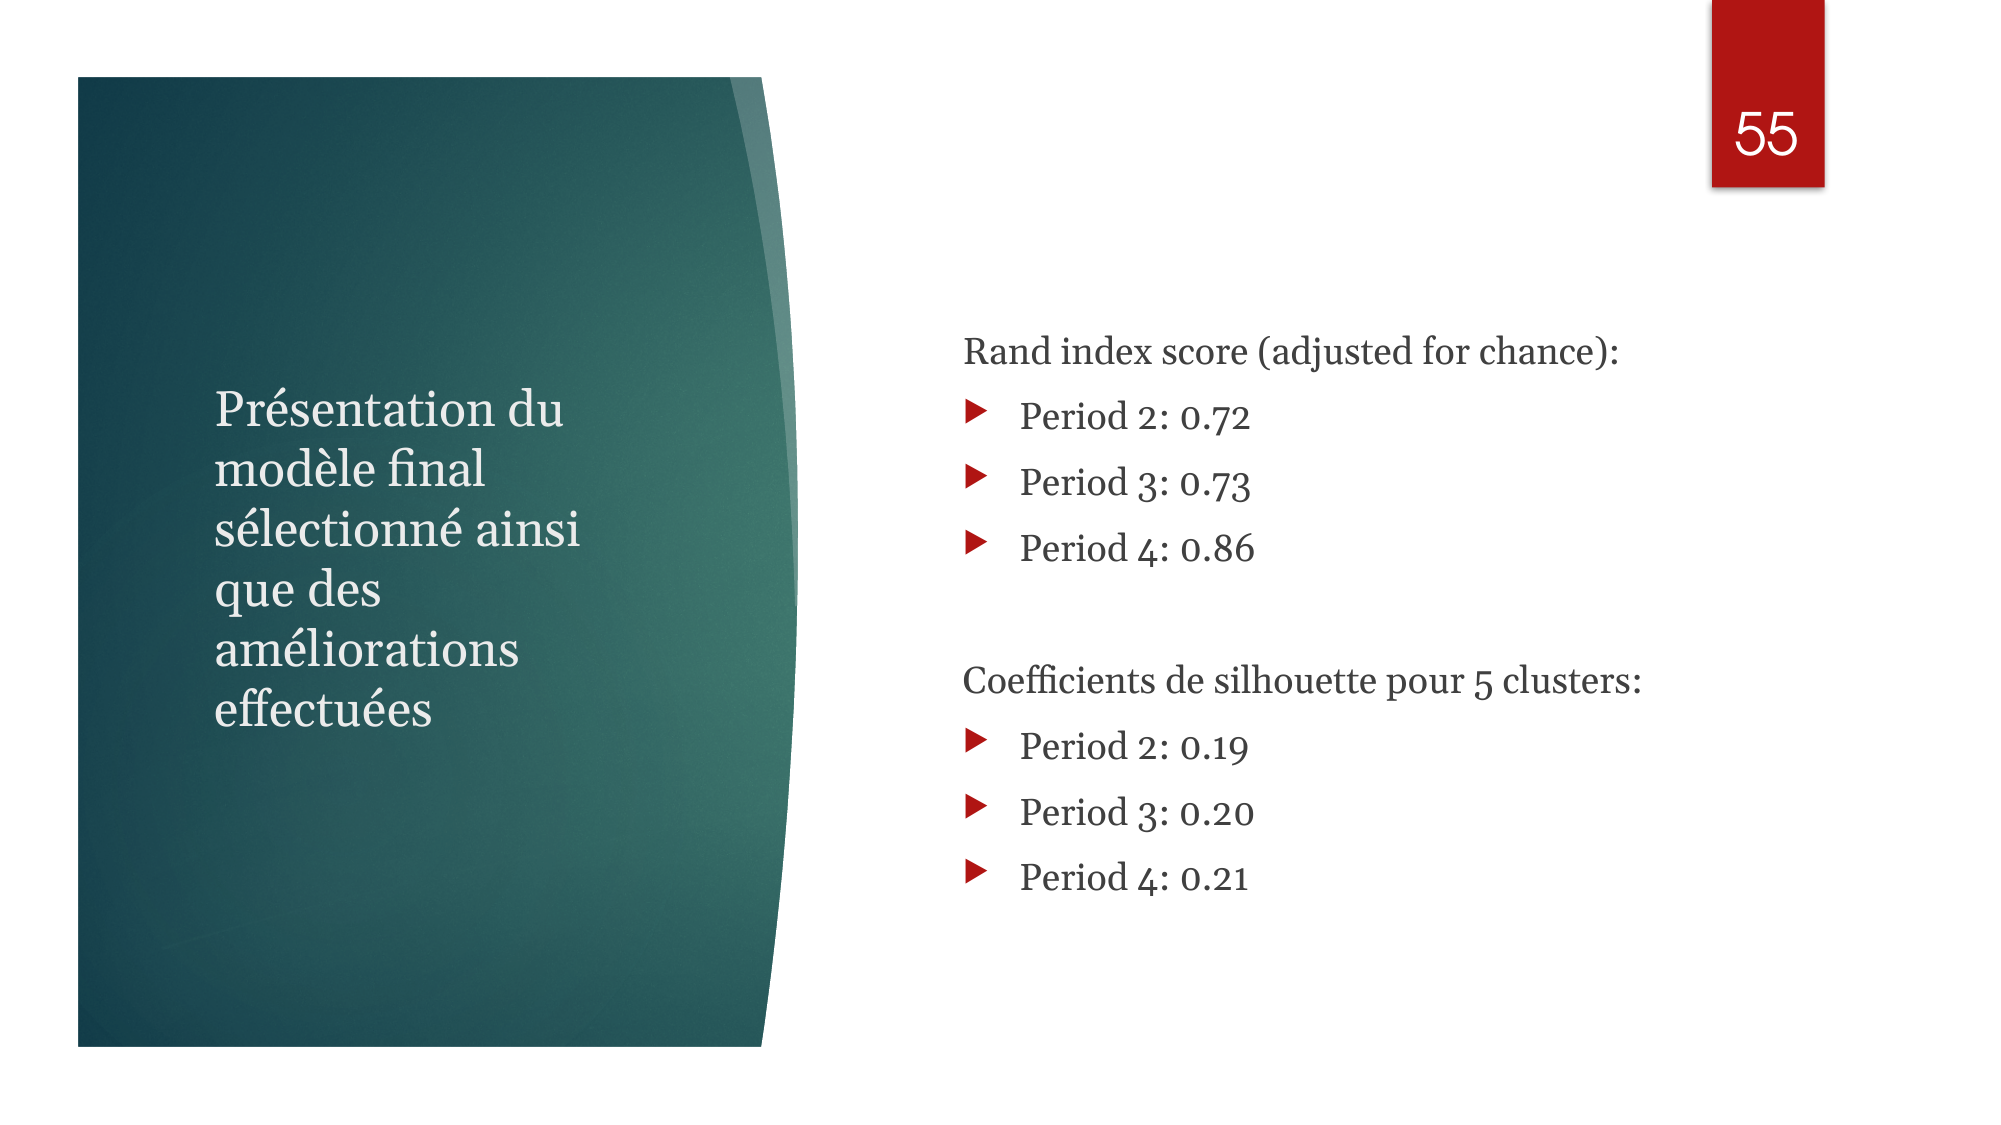

55
Rand index score (adjusted for chance):
Period 2: 0.72
Period 3: 0.73
Period 4: 0.86

Coefficients de silhouette pour 5 clusters:
Period 2: 0.19
Period 3: 0.20
Period 4: 0.21
# Présentation du modèle final sélectionné ainsi que des améliorations effectuées